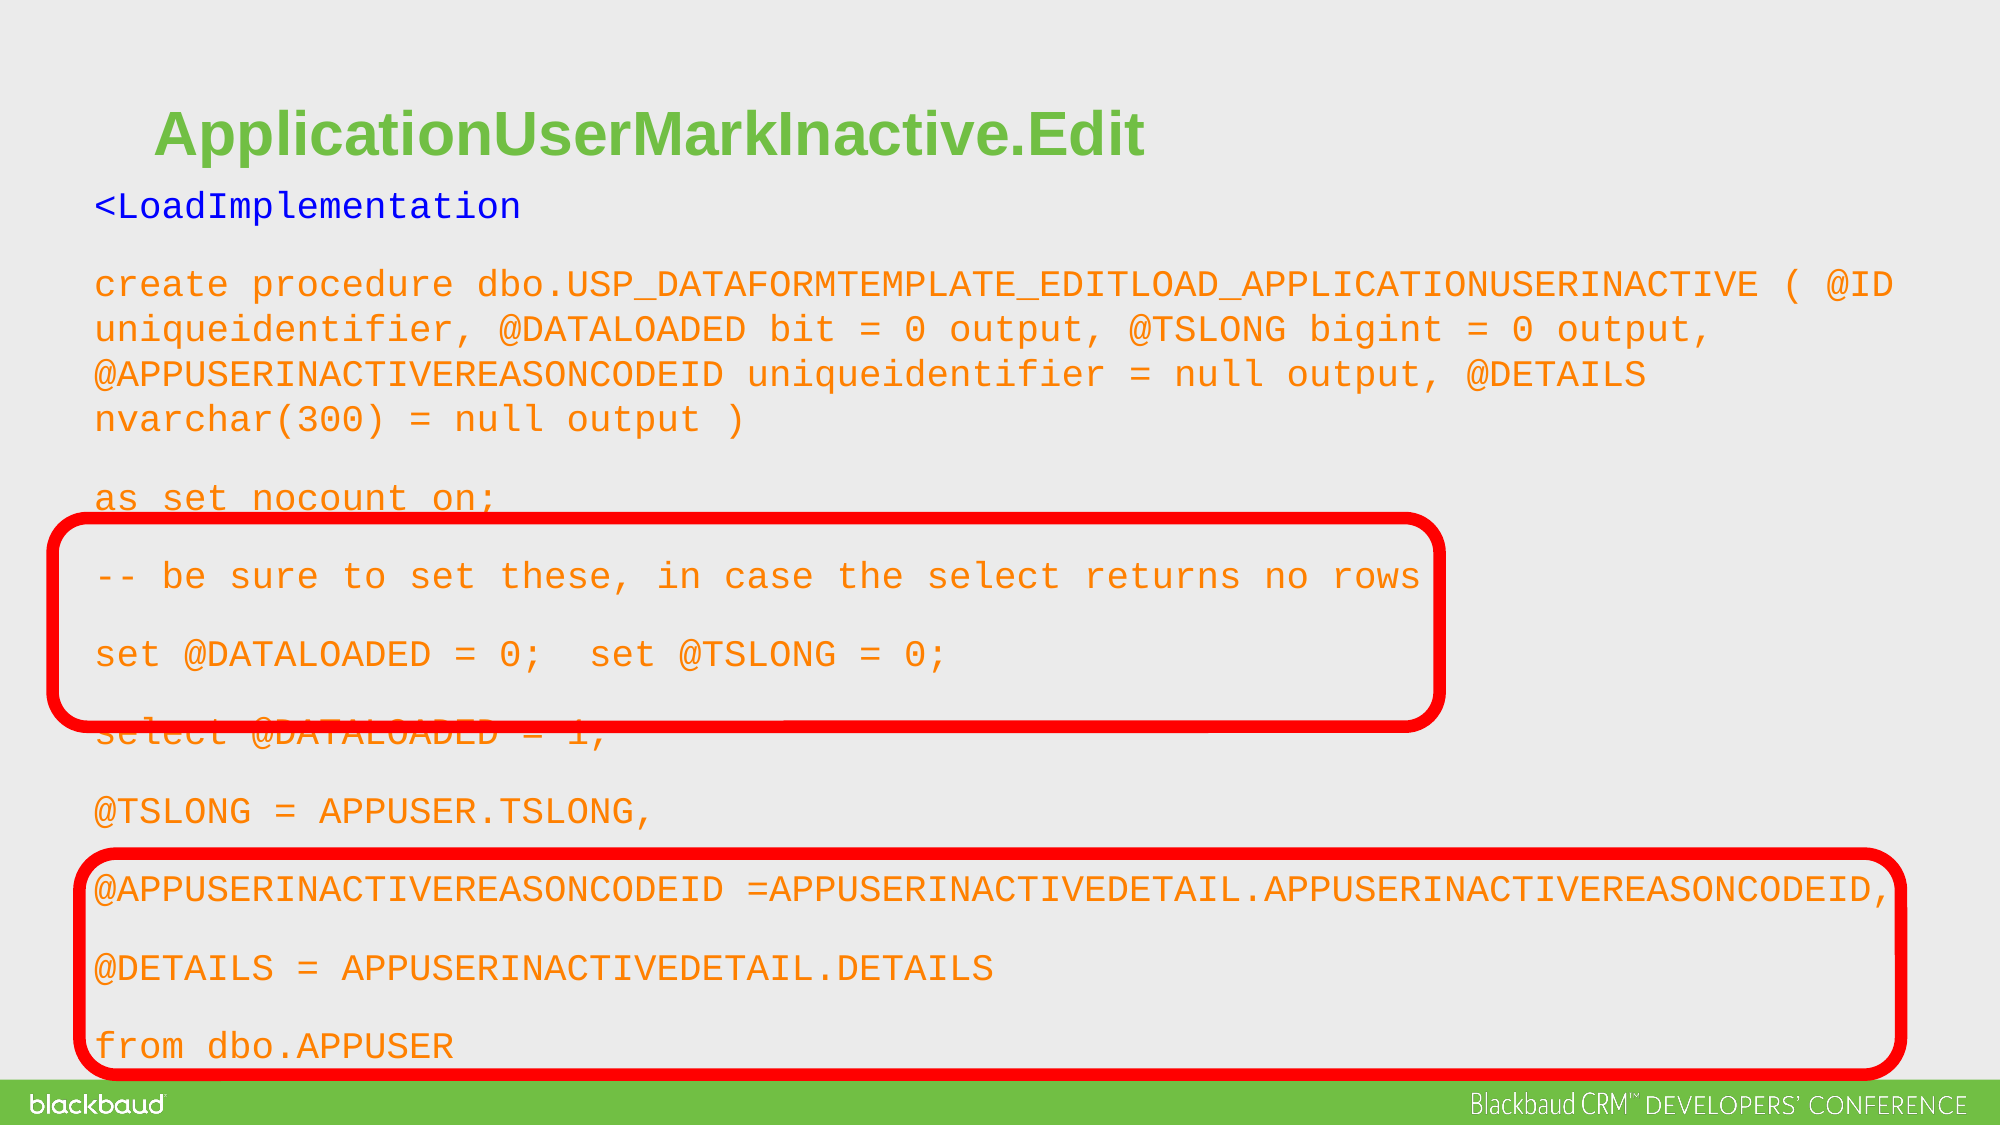

ApplicationUserMarkInactive.Edit
<LoadImplementation
create procedure dbo.USP_DATAFORMTEMPLATE_EDITLOAD_APPLICATIONUSERINACTIVE ( @ID uniqueidentifier, @DATALOADED bit = 0 output, @TSLONG bigint = 0 output, @APPUSERINACTIVEREASONCODEID uniqueidentifier = null output, @DETAILS nvarchar(300) = null output )
as set nocount on;
-- be sure to set these, in case the select returns no rows
set @DATALOADED = 0;  set @TSLONG = 0;
select @DATALOADED = 1,
@TSLONG = APPUSER.TSLONG,
@APPUSERINACTIVEREASONCODEID =APPUSERINACTIVEDETAIL.APPUSERINACTIVEREASONCODEID,
@DETAILS = APPUSERINACTIVEDETAIL.DETAILS
from dbo.APPUSER